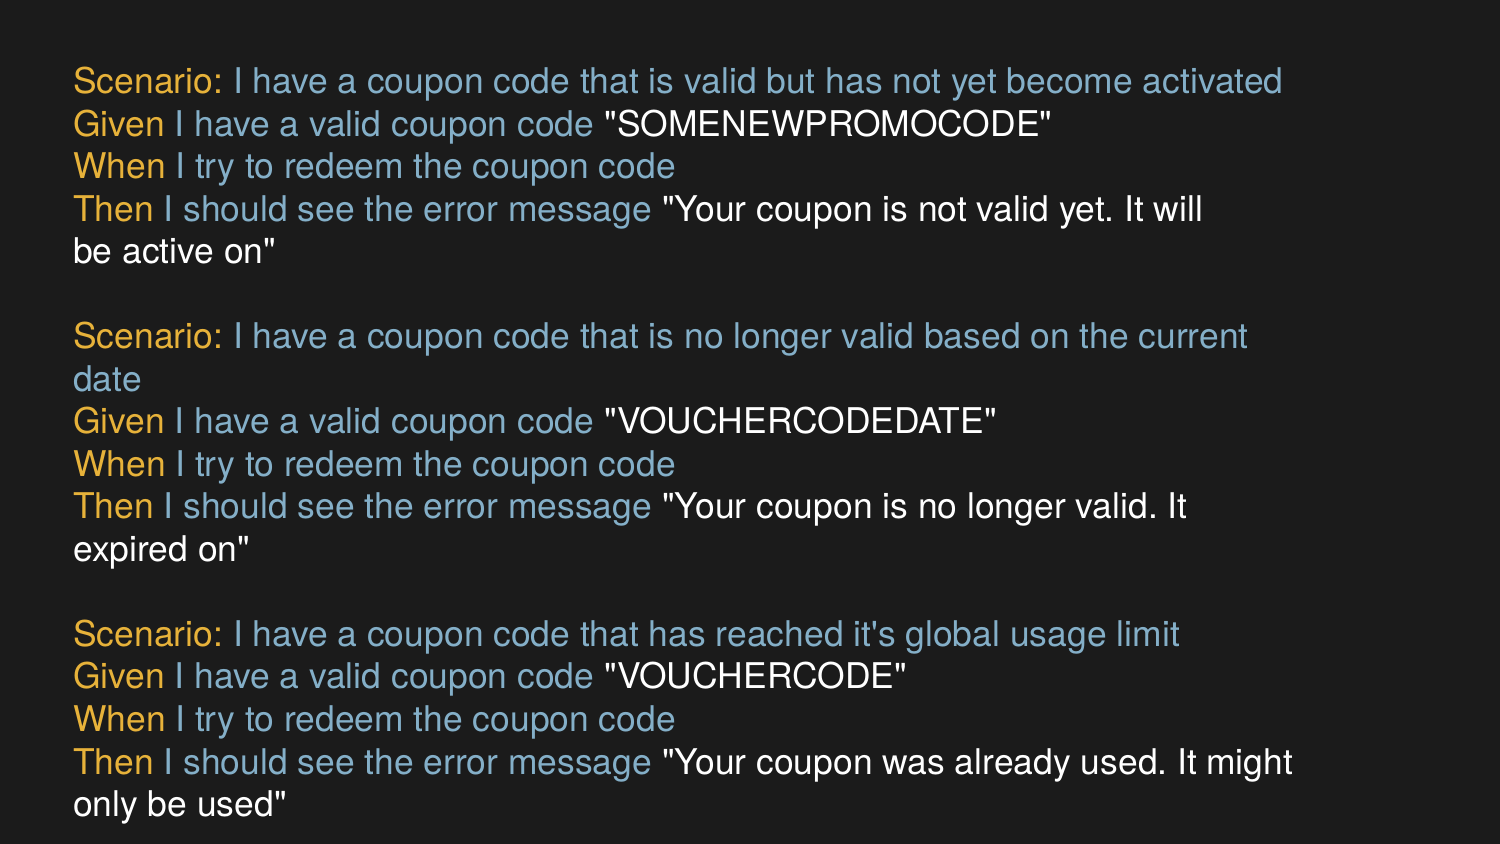

Scenario: I have a coupon code that is valid but has not yet become activated
Given I have a valid coupon code "SOMENEWPROMOCODE"
When I try to redeem the coupon code
Then I should see the error message "Your coupon is not valid yet. It will
be active on"
Scenario: I have a coupon code that is no longer valid based on the current
date
Given I have a valid coupon code "VOUCHERCODEDATE"
When I try to redeem the coupon code
Then I should see the error message "Your coupon is no longer valid. It
expired on"
Scenario: I have a coupon code that has reached it's global usage limit
Given I have a valid coupon code "VOUCHERCODE"
When I try to redeem the coupon code
Then I should see the error message "Your coupon was already used. It might
only be used"